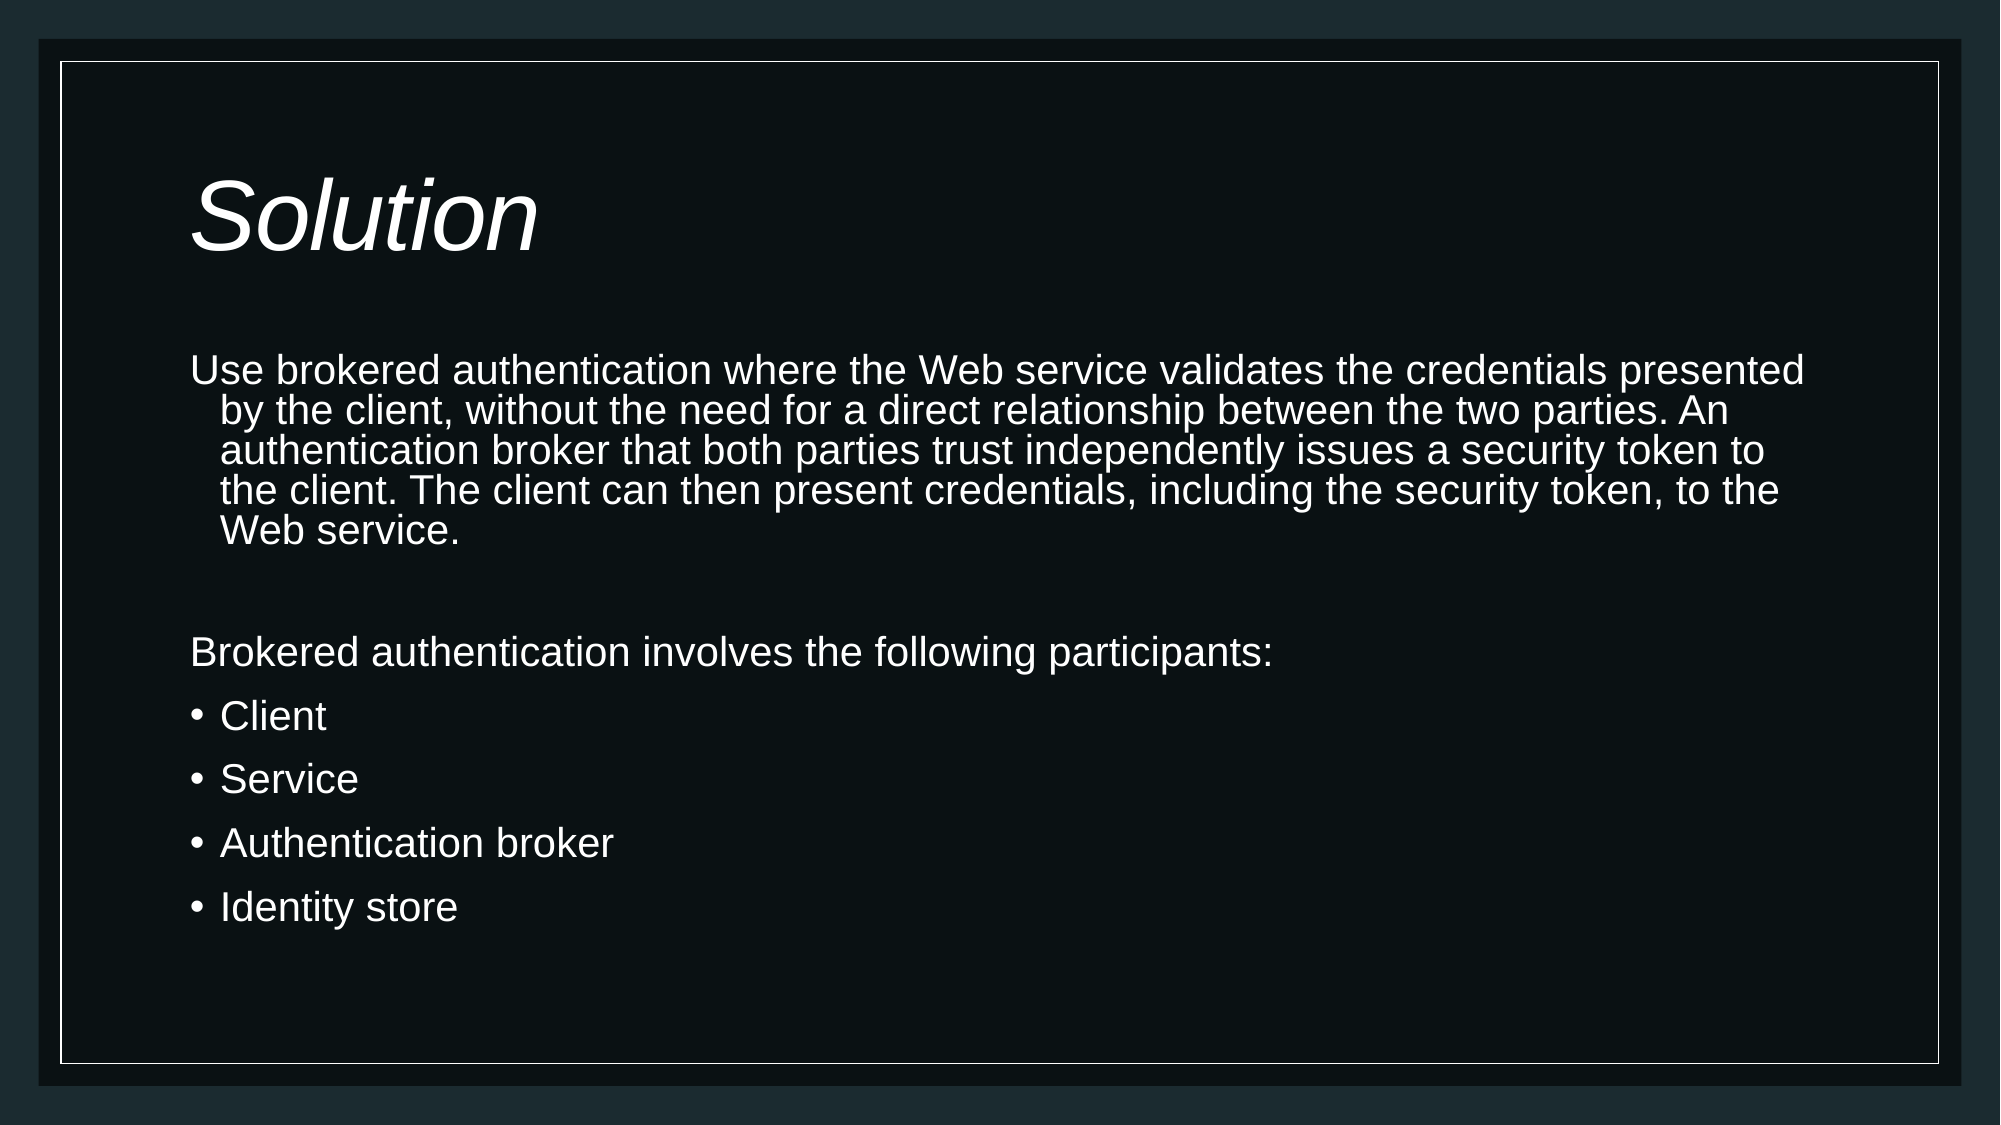

# Solution
Use brokered authentication where the Web service validates the credentials presented by the client, without the need for a direct relationship between the two parties. An authentication broker that both parties trust independently issues a security token to the client. The client can then present credentials, including the security token, to the Web service.

Brokered authentication involves the following participants:
Client
Service
Authentication broker
Identity store